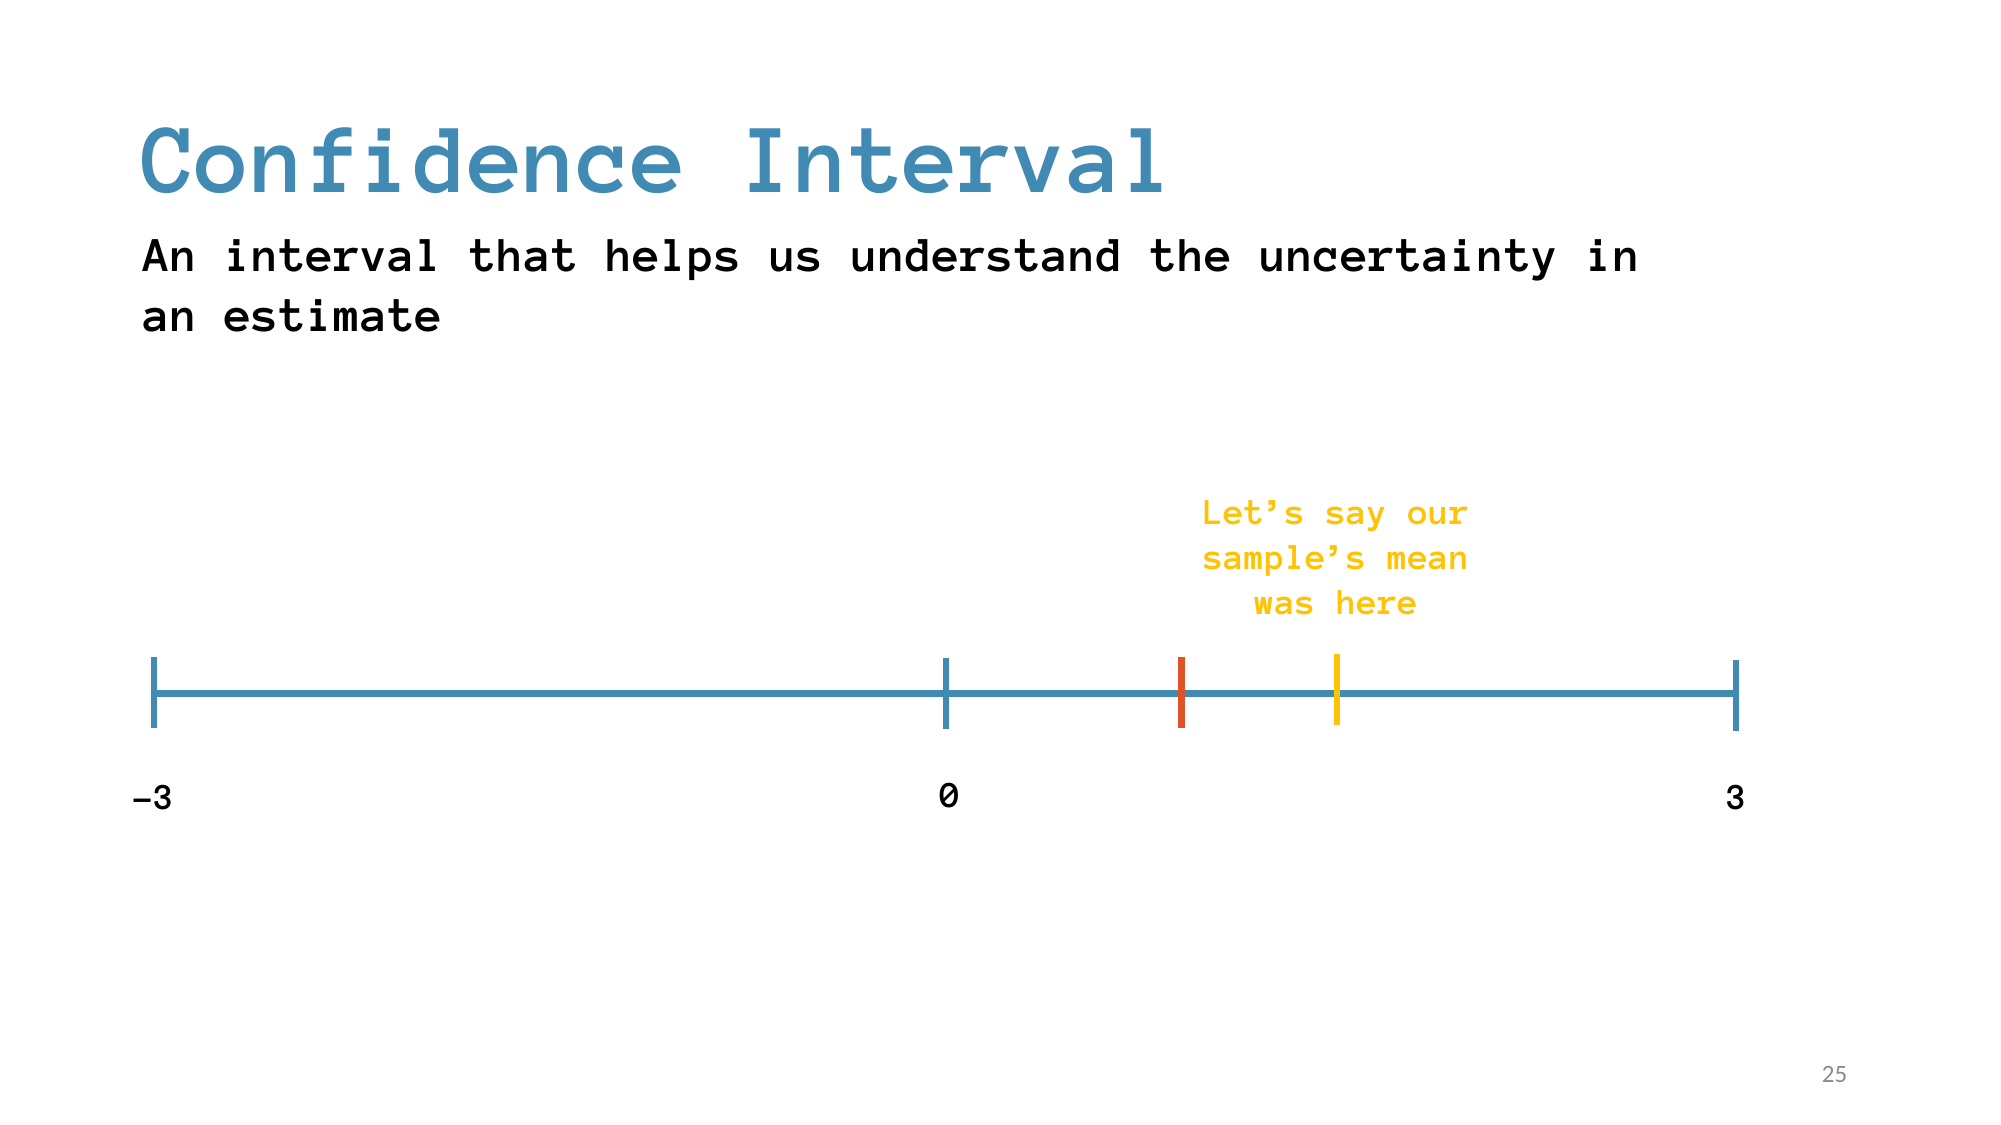

Confidence Interval
An interval that helps us understand the uncertainty in an estimate
Let’s say our sample’s mean was here
0
-3
3
25